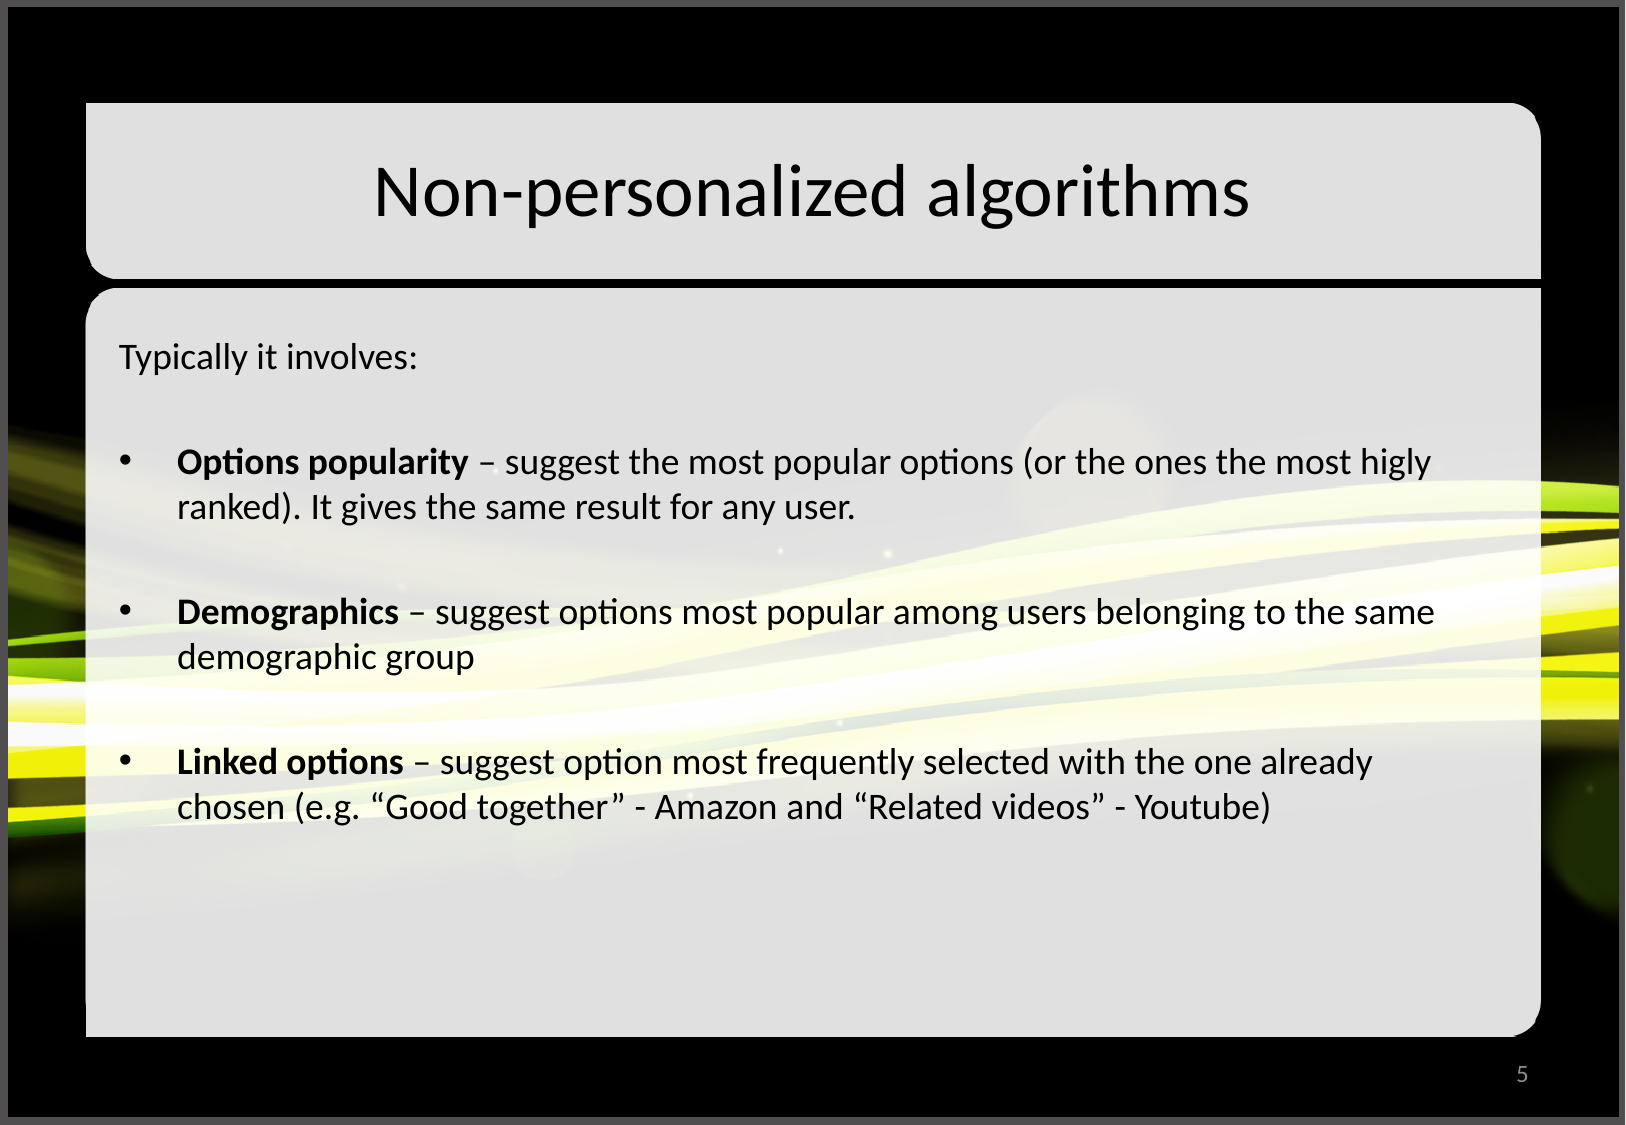

# Non-personalized algorithms
Typically it involves:

Options popularity – suggest the most popular options (or the ones the most higly ranked). It gives the same result for any user.

Demographics – suggest options most popular among users belonging to the same demographic group

Linked options – suggest option most frequently selected with the one already chosen (e.g. “Good together” - Amazon and “Related videos” - Youtube)
5